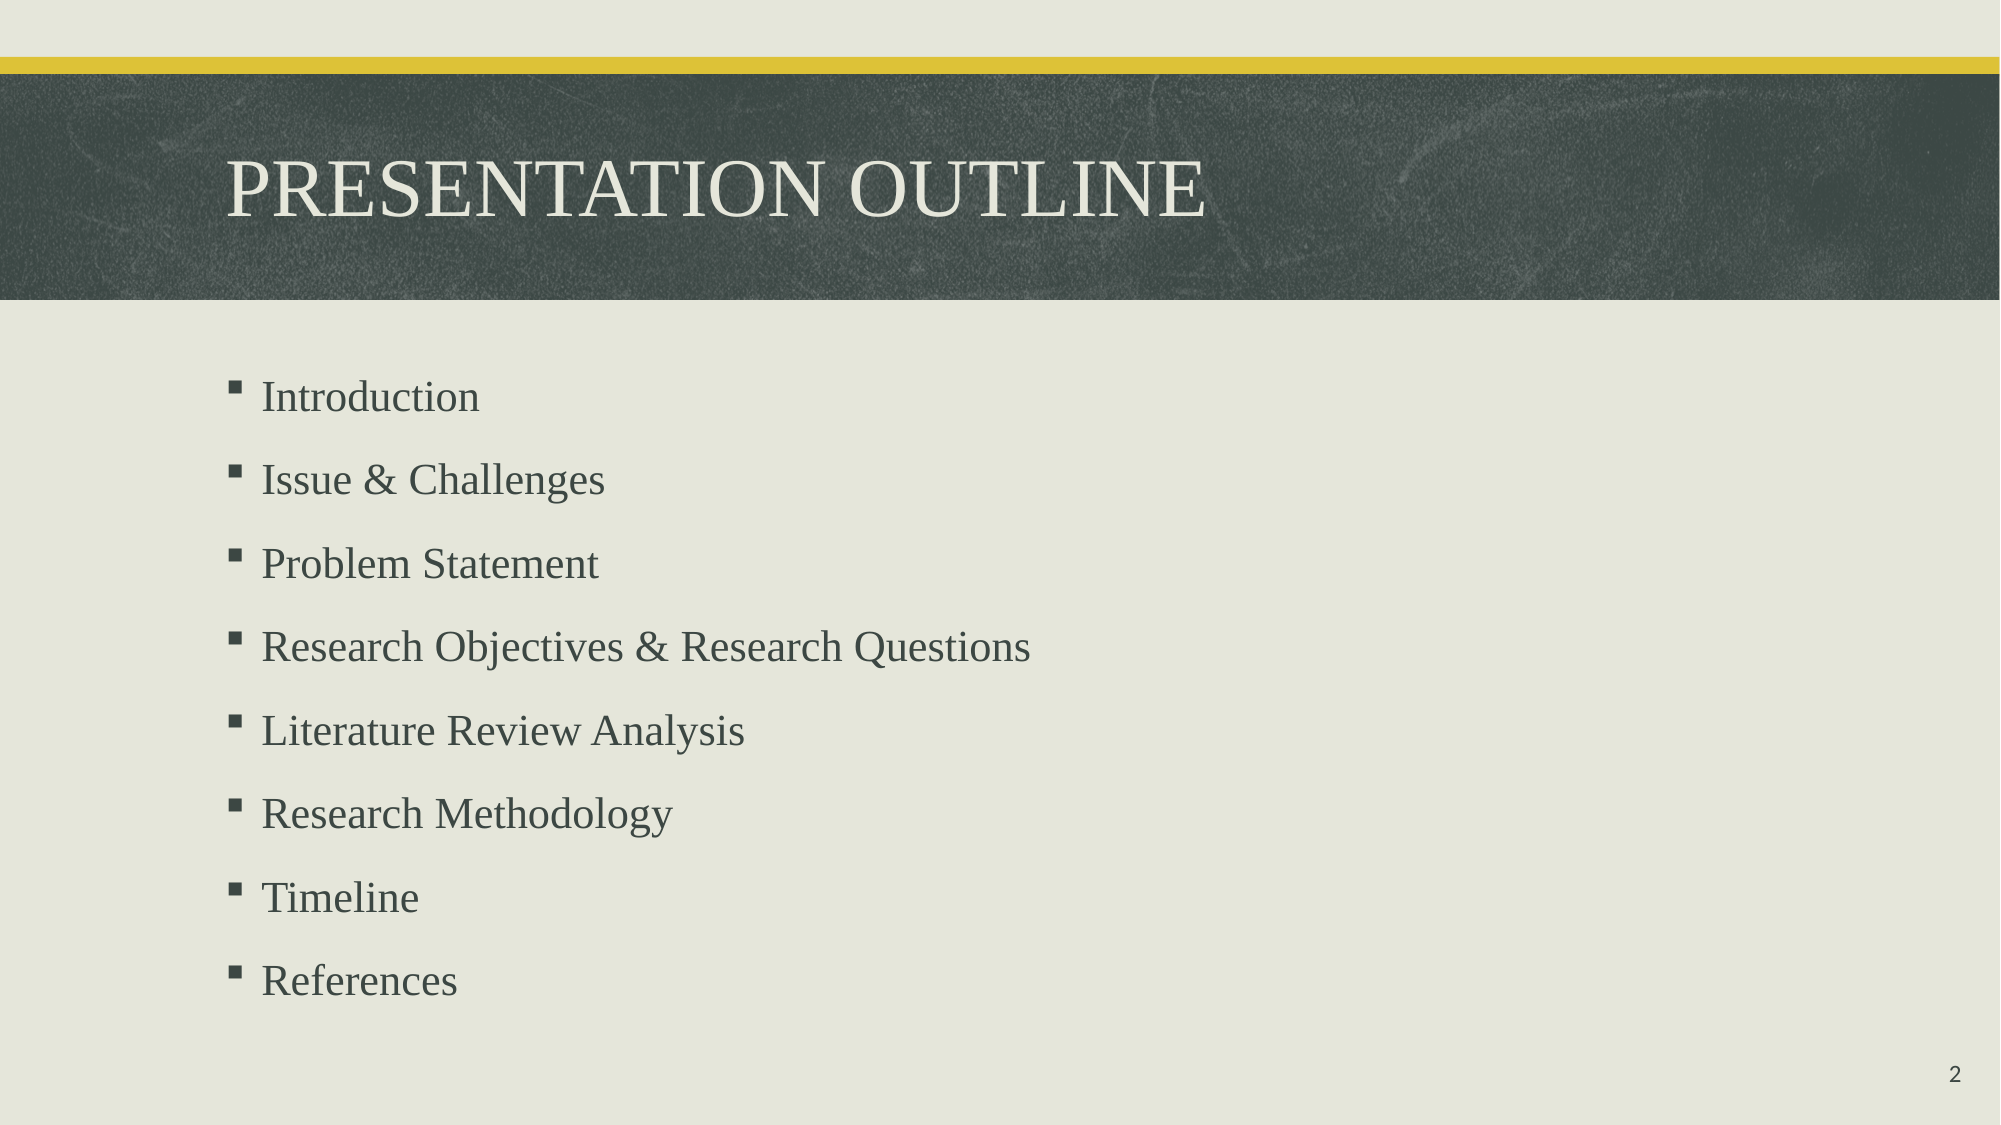

# PRESENTATION OUTLINE
Introduction
Issue & Challenges
Problem Statement
Research Objectives & Research Questions
Literature Review Analysis
Research Methodology
Timeline
References
2